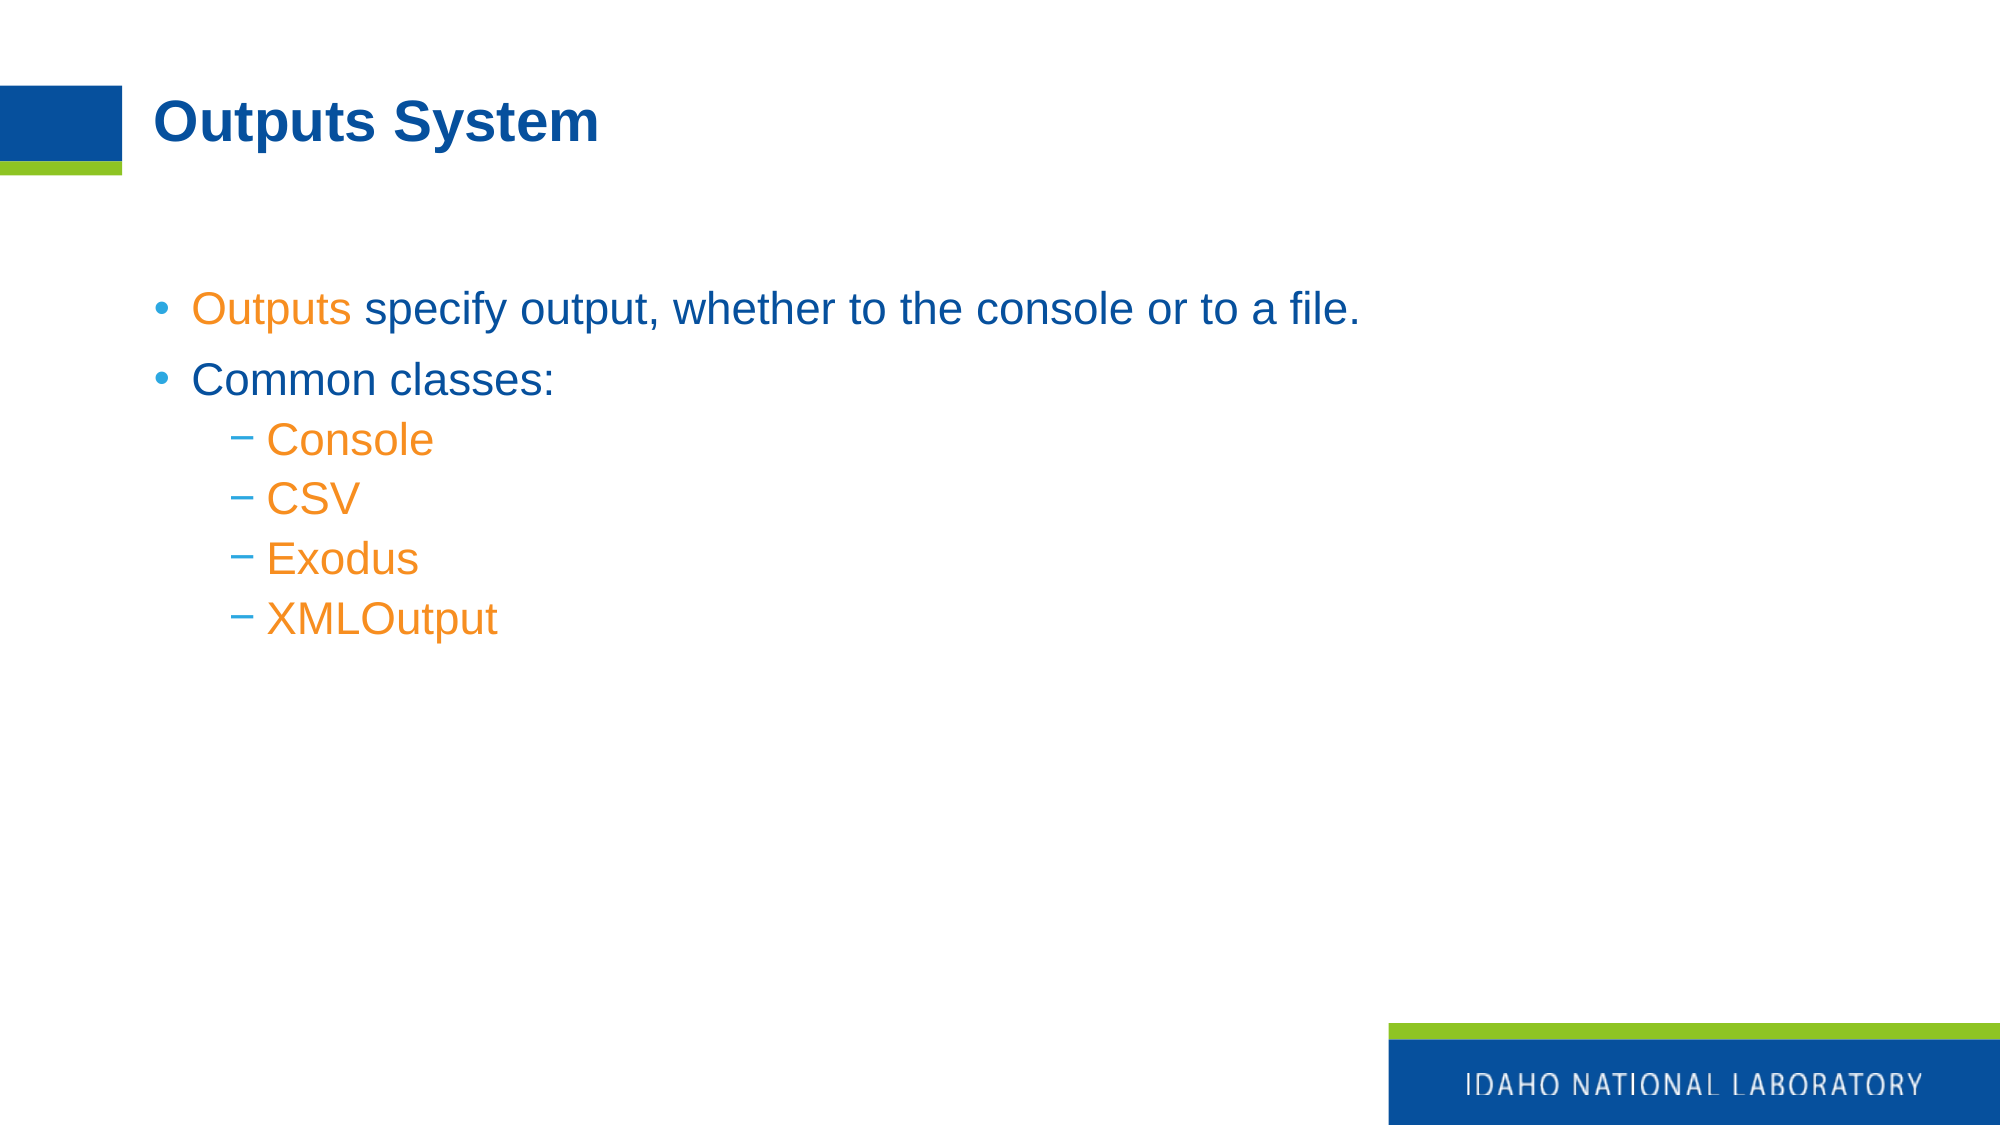

# Outputs System
Outputs specify output, whether to the console or to a file.
Common classes:
Console
CSV
Exodus
XMLOutput